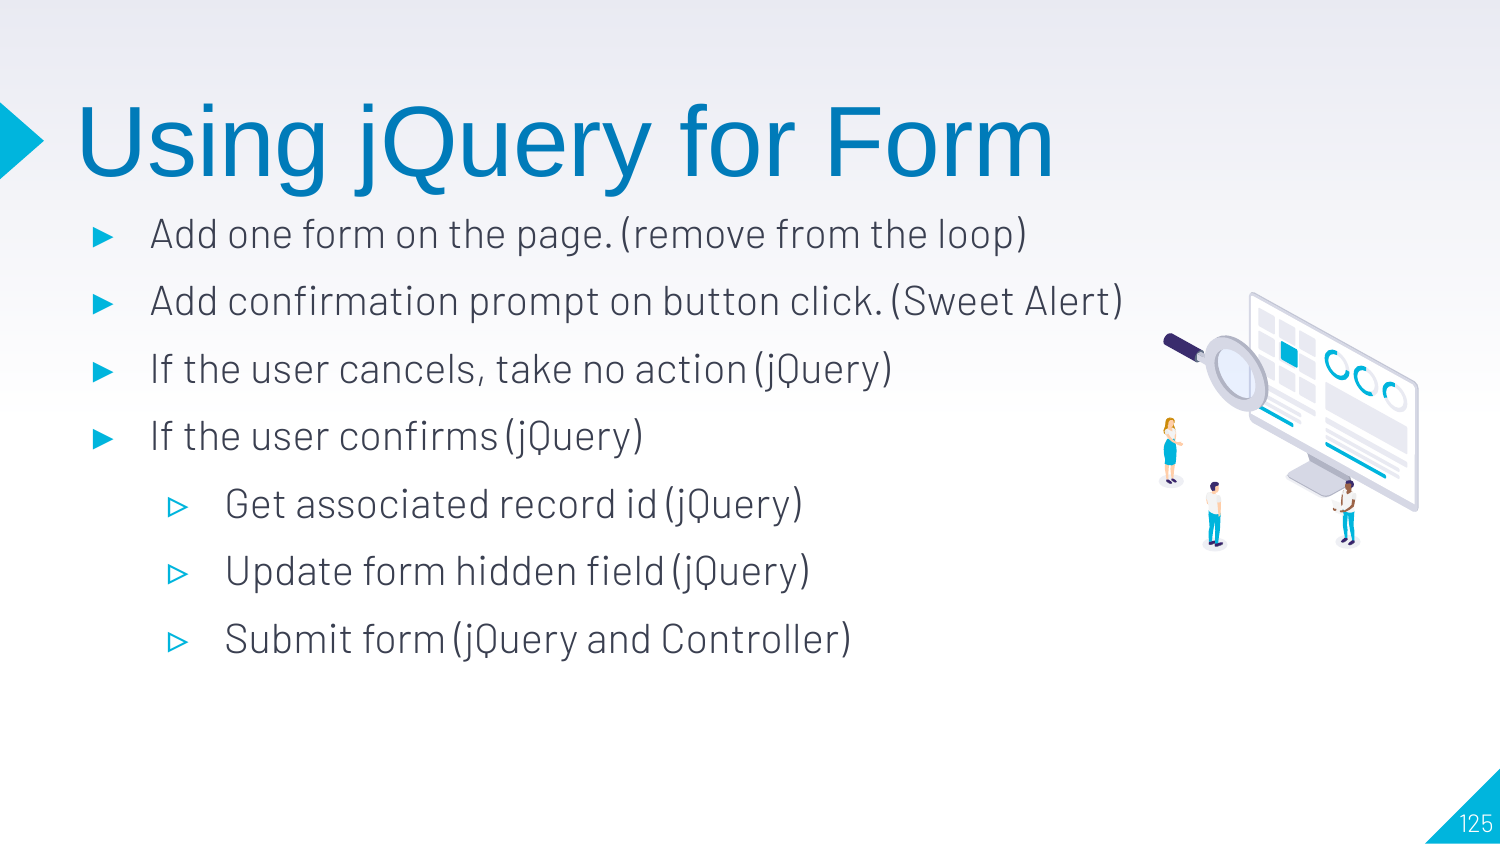

# Using jQuery for Form
Add one form on the page. (remove from the loop)
Add confirmation prompt on button click. (Sweet Alert)
If the user cancels, take no action (jQuery)
If the user confirms (jQuery)
Get associated record id (jQuery)
Update form hidden field (jQuery)
Submit form (jQuery and Controller)

125